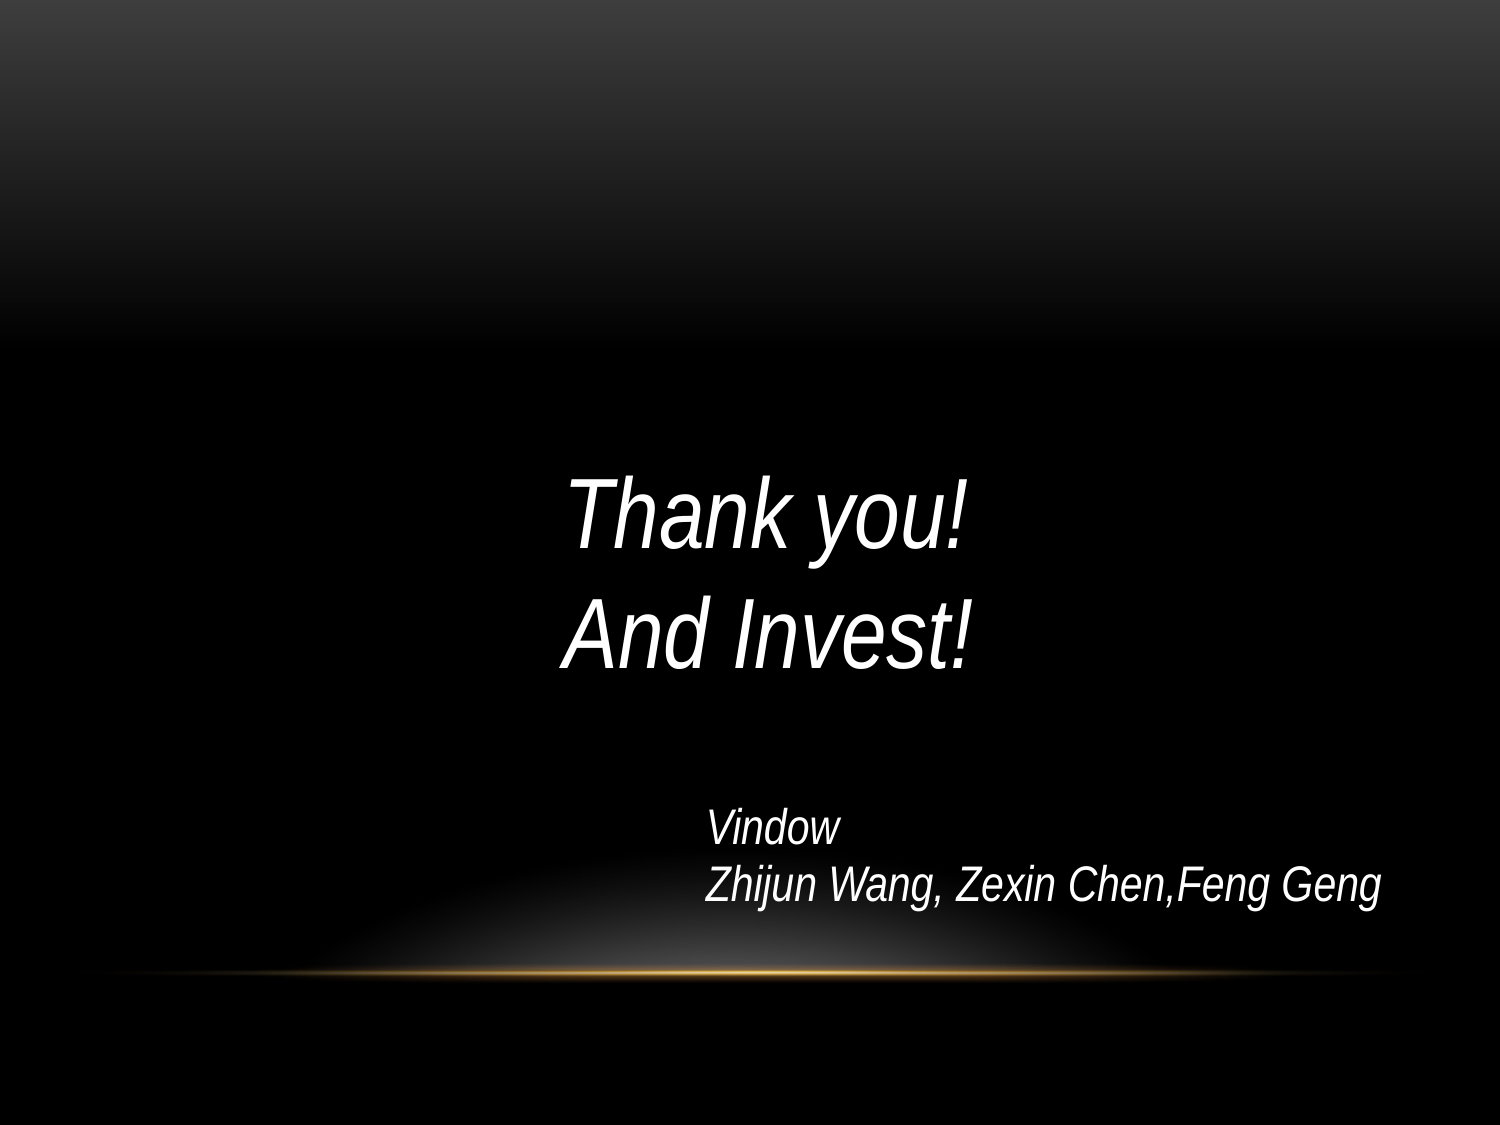

Thank you!
And Invest!
Vindow
Zhijun Wang, Zexin Chen,Feng Geng